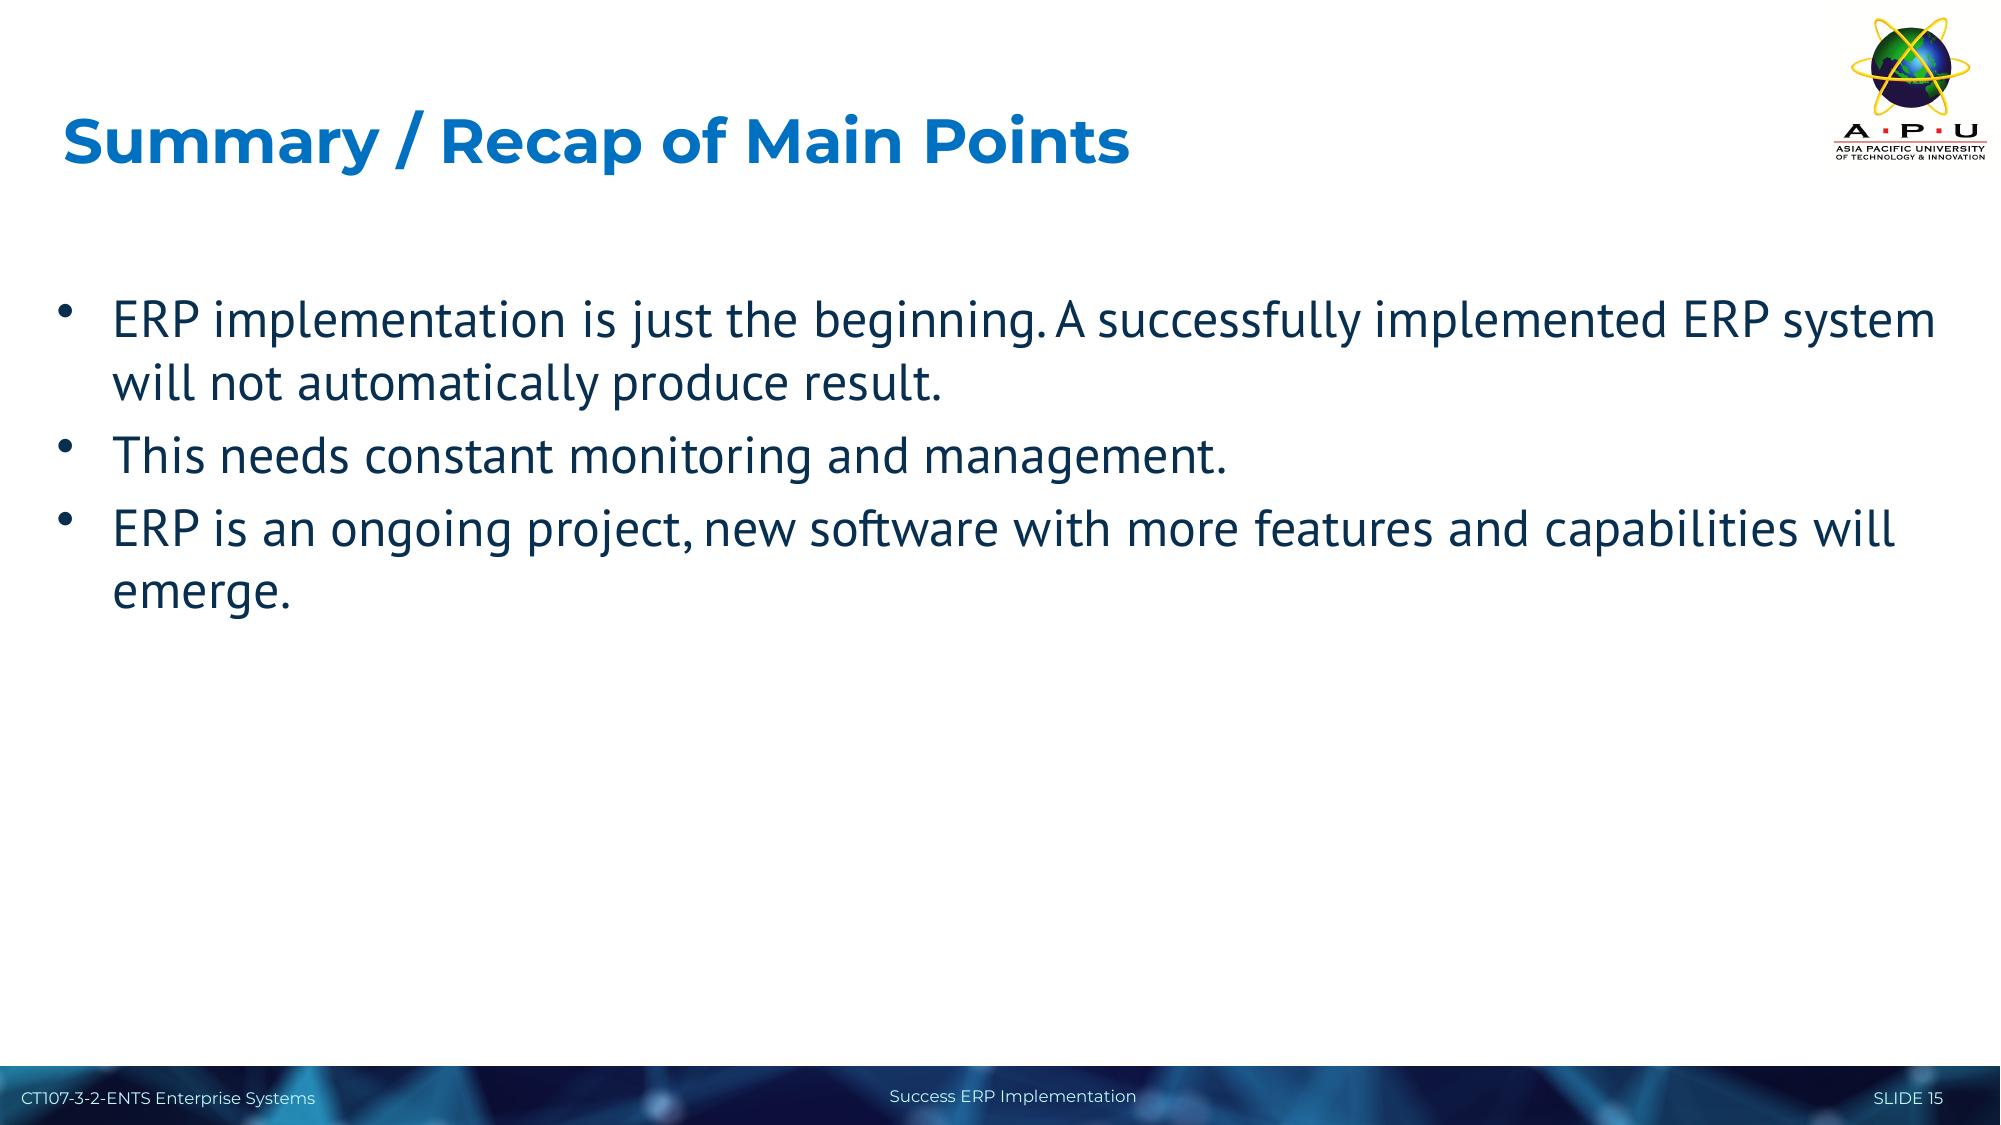

# Summary / Recap of Main Points
ERP implementation is just the beginning. A successfully implemented ERP system will not automatically produce result.
This needs constant monitoring and management.
ERP is an ongoing project, new software with more features and capabilities will emerge.